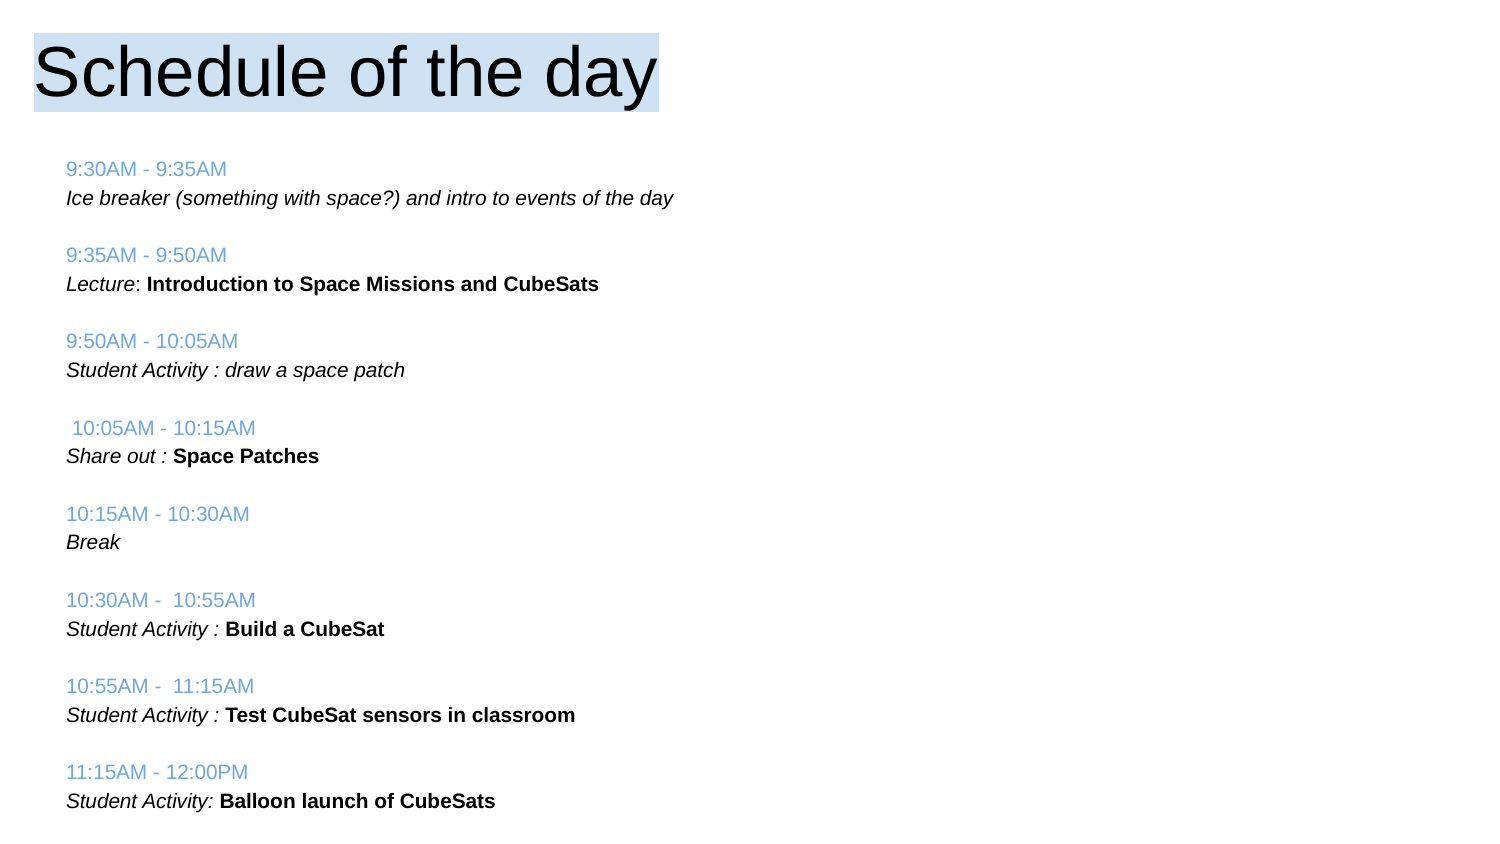

Schedule of the day
9:30AM - 9:35AM
Ice breaker (something with space?) and intro to events of the day

9:35AM - 9:50AM
Lecture: Introduction to Space Missions and CubeSats

9:50AM - 10:05AM
Student Activity : draw a space patch

 10:05AM - 10:15AM
Share out : Space Patches

10:15AM - 10:30AM
Break

10:30AM -  10:55AM
Student Activity : Build a CubeSat

10:55AM -  11:15AM
Student Activity : Test CubeSat sensors in classroom

11:15AM - 12:00PM
Student Activity: Balloon launch of CubeSats